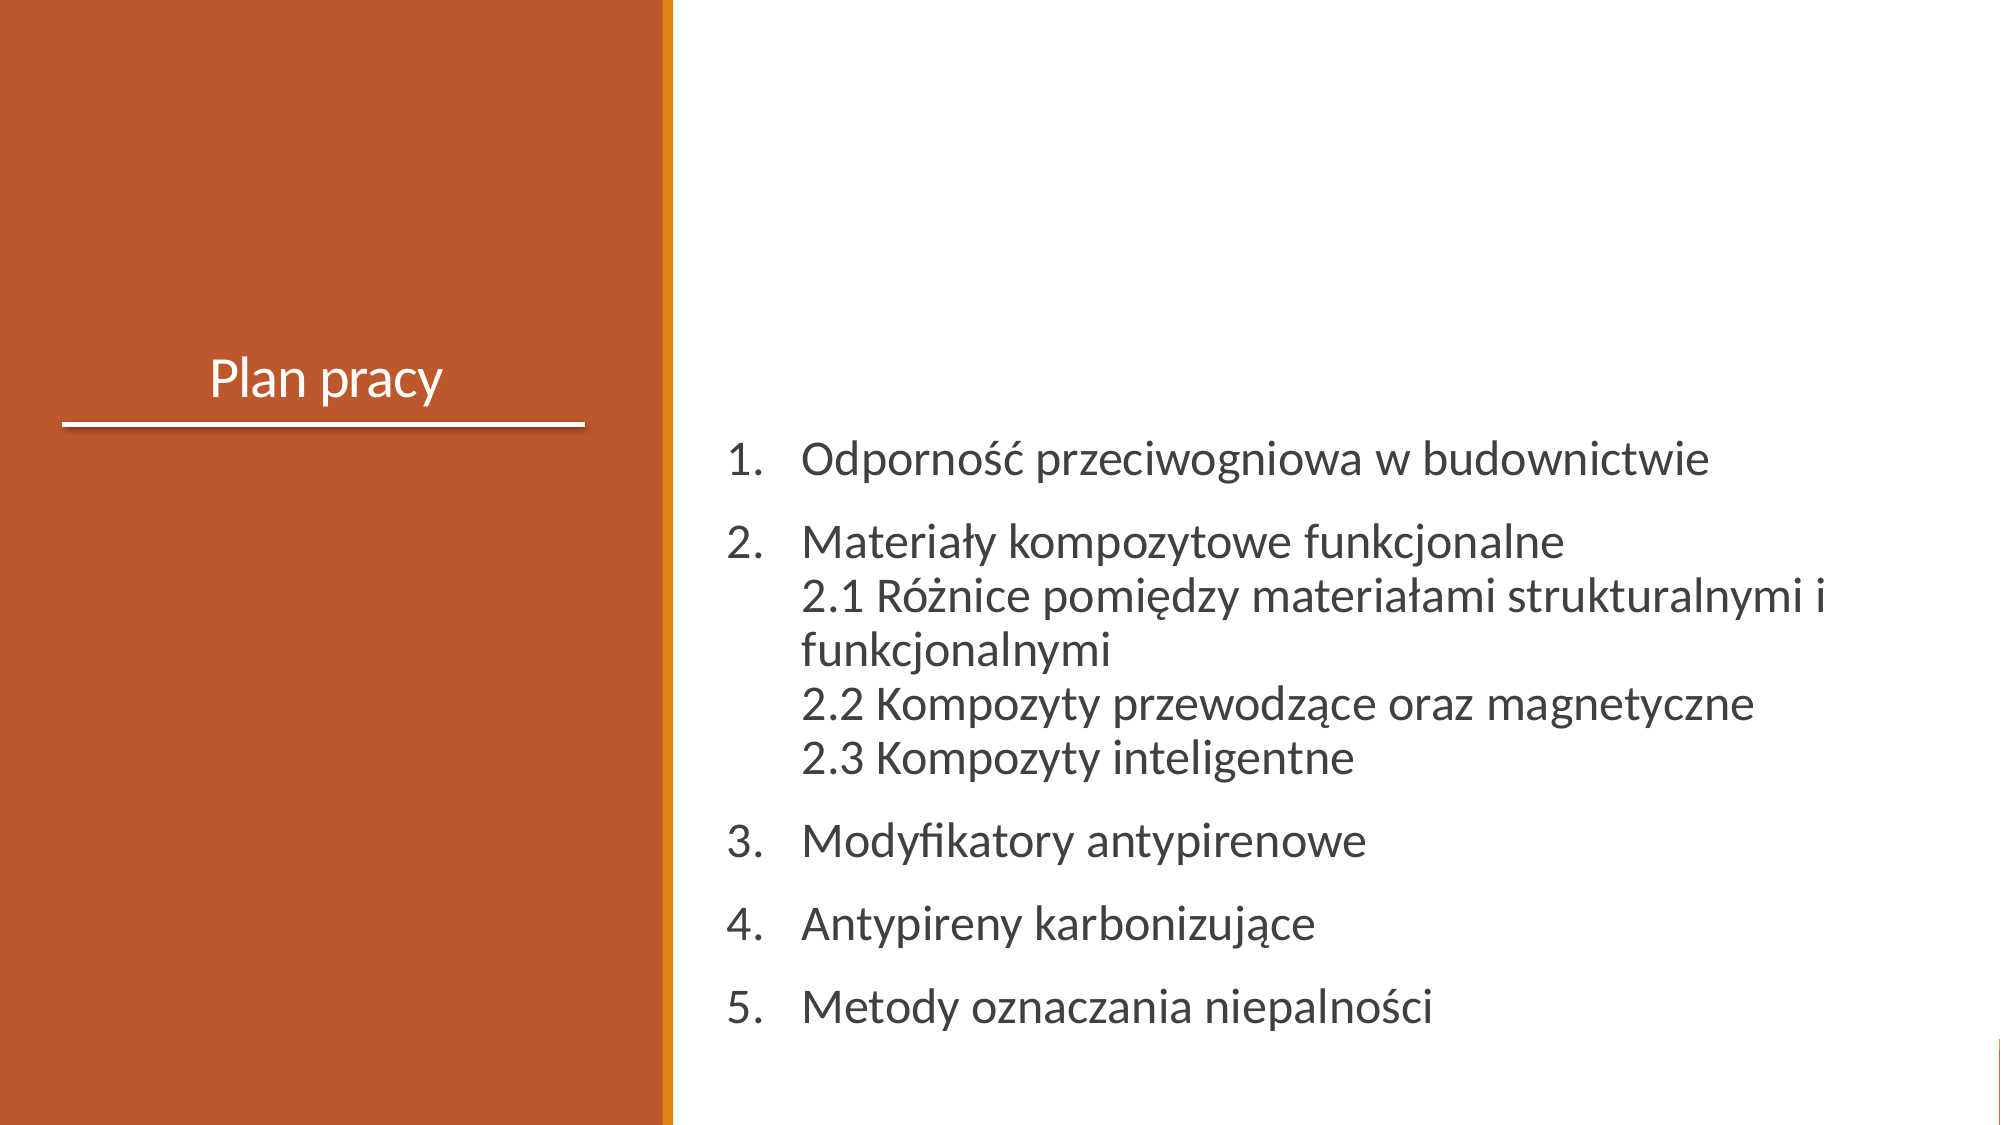

# Plan pracy
Odporność przeciwogniowa w budownictwie
Materiały kompozytowe funkcjonalne
2.1 Różnice pomiędzy materiałami strukturalnymi i funkcjonalnymi
2.2 Kompozyty przewodzące oraz magnetyczne
2.3 Kompozyty inteligentne
Modyfikatory antypirenowe
Antypireny karbonizujące
Metody oznaczania niepalności